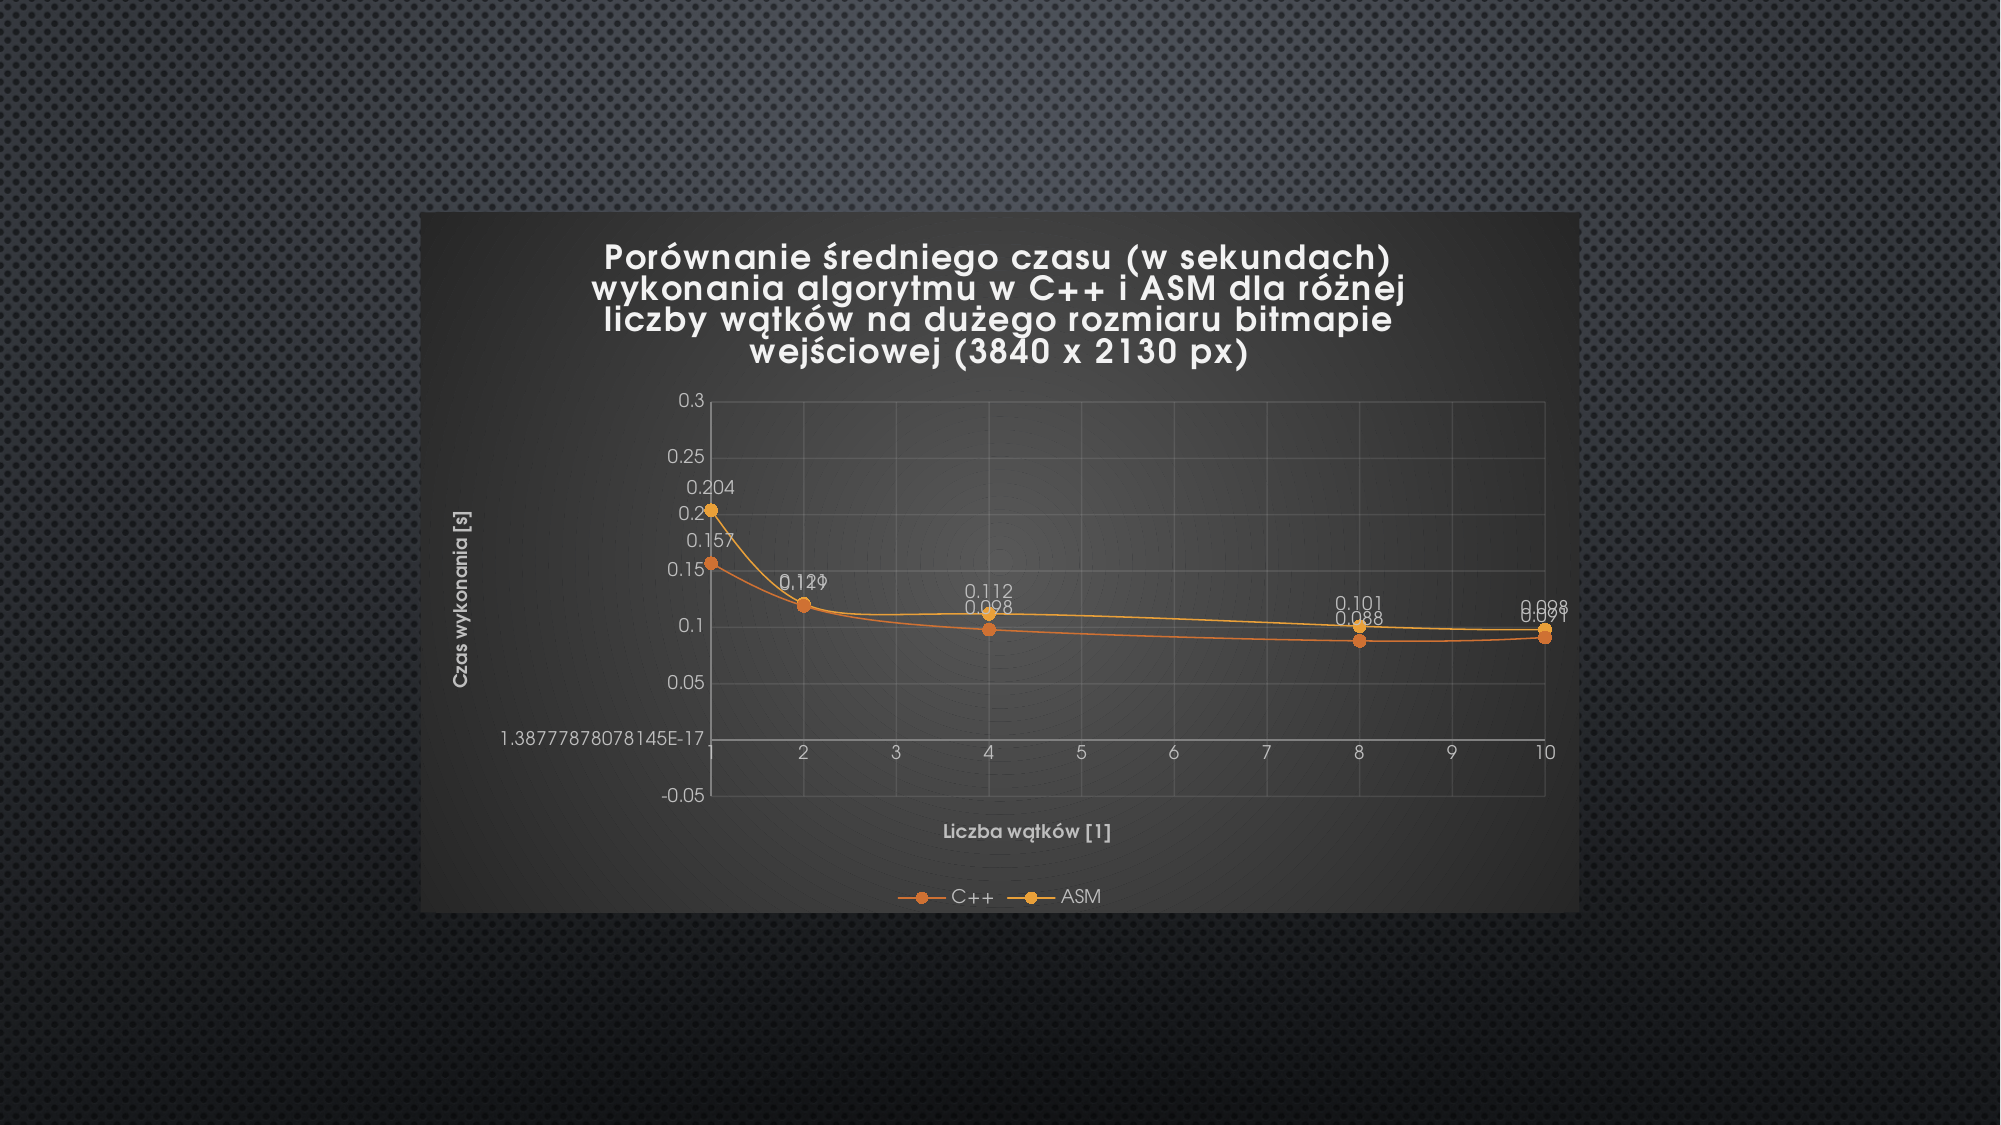

### Chart: Porównanie średniego czasu (w sekundach) wykonania algorytmu w C++ i ASM dla różnej liczby wątków na dużego rozmiaru bitmapie wejściowej (3840 x 2130 px)

| Category | C++ |  |
|---|---|---|